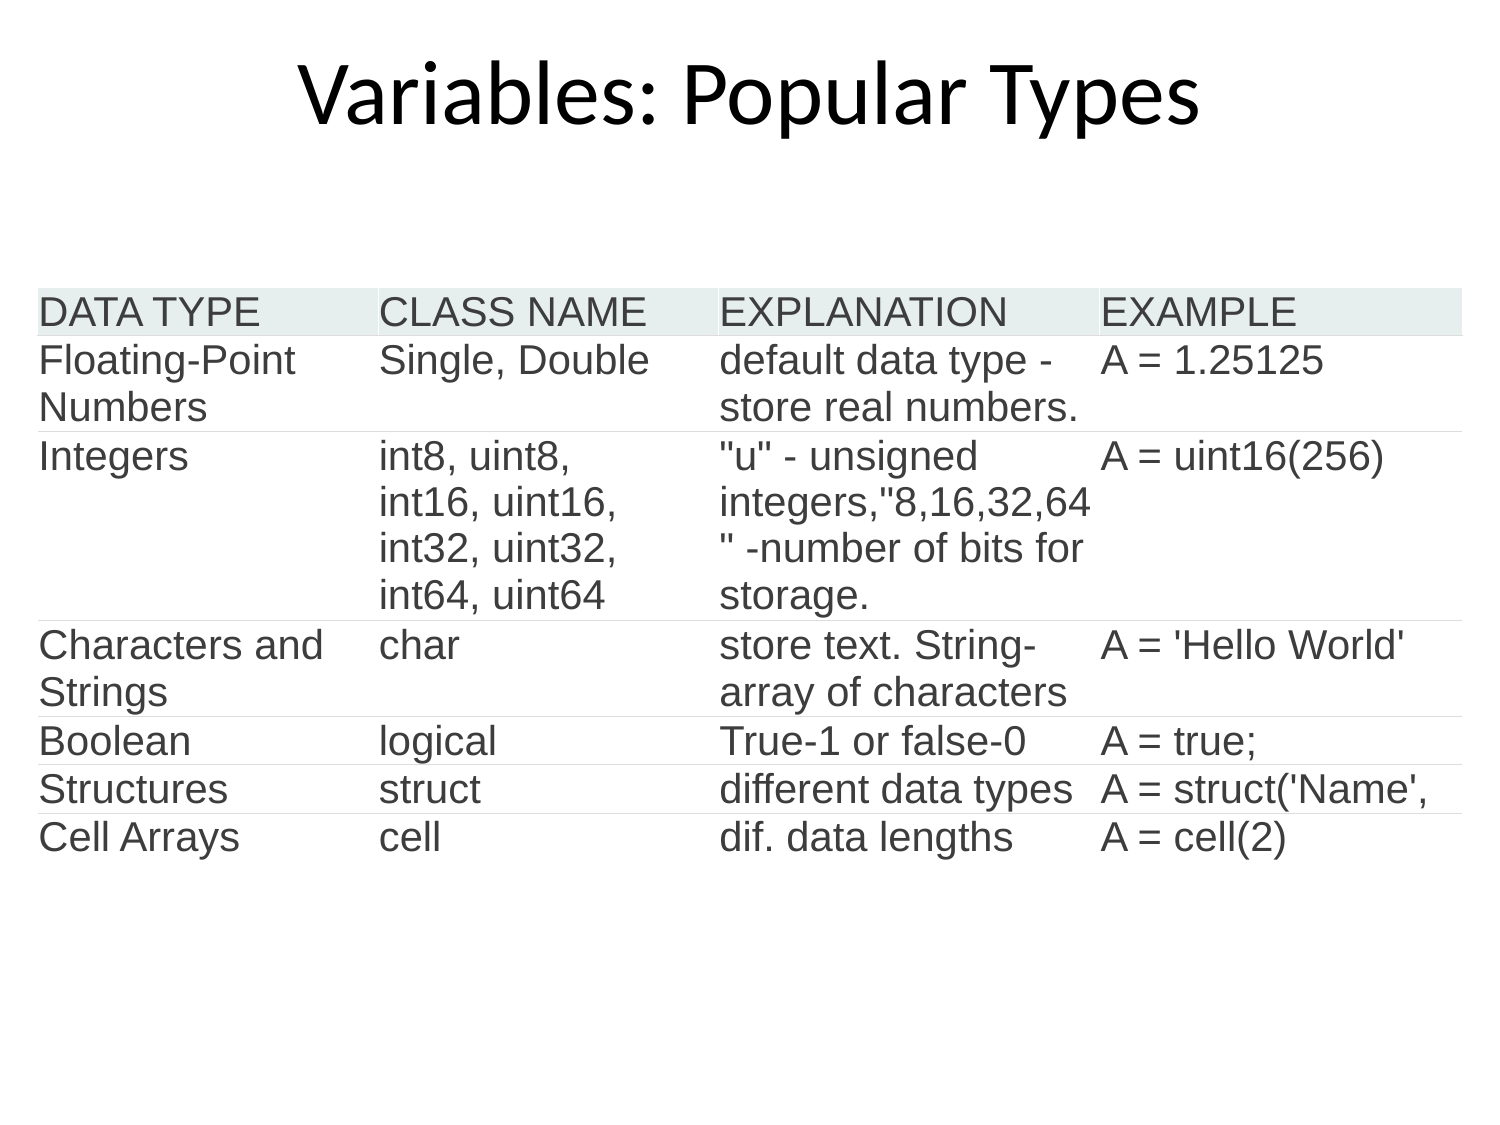

# Variables: Popular Types
| DATA TYPE | CLASS NAME | EXPLANATION | EXAMPLE |
| --- | --- | --- | --- |
| Floating-Point Numbers | Single, Double | default data type -store real numbers. | A = 1.25125 |
| Integers | int8, uint8, int16, uint16, int32, uint32, int64, uint64 | "u" - unsigned integers,"8,16,32,64" -number of bits for storage. | A = uint16(256) |
| Characters and Strings | char | store text. String-array of characters | A = 'Hello World' |
| Boolean | logical | True-1 or false-0 | A = true; |
| Structures | struct | different data types | A = struct('Name', |
| Cell Arrays | cell | dif. data lengths | A = cell(2) |